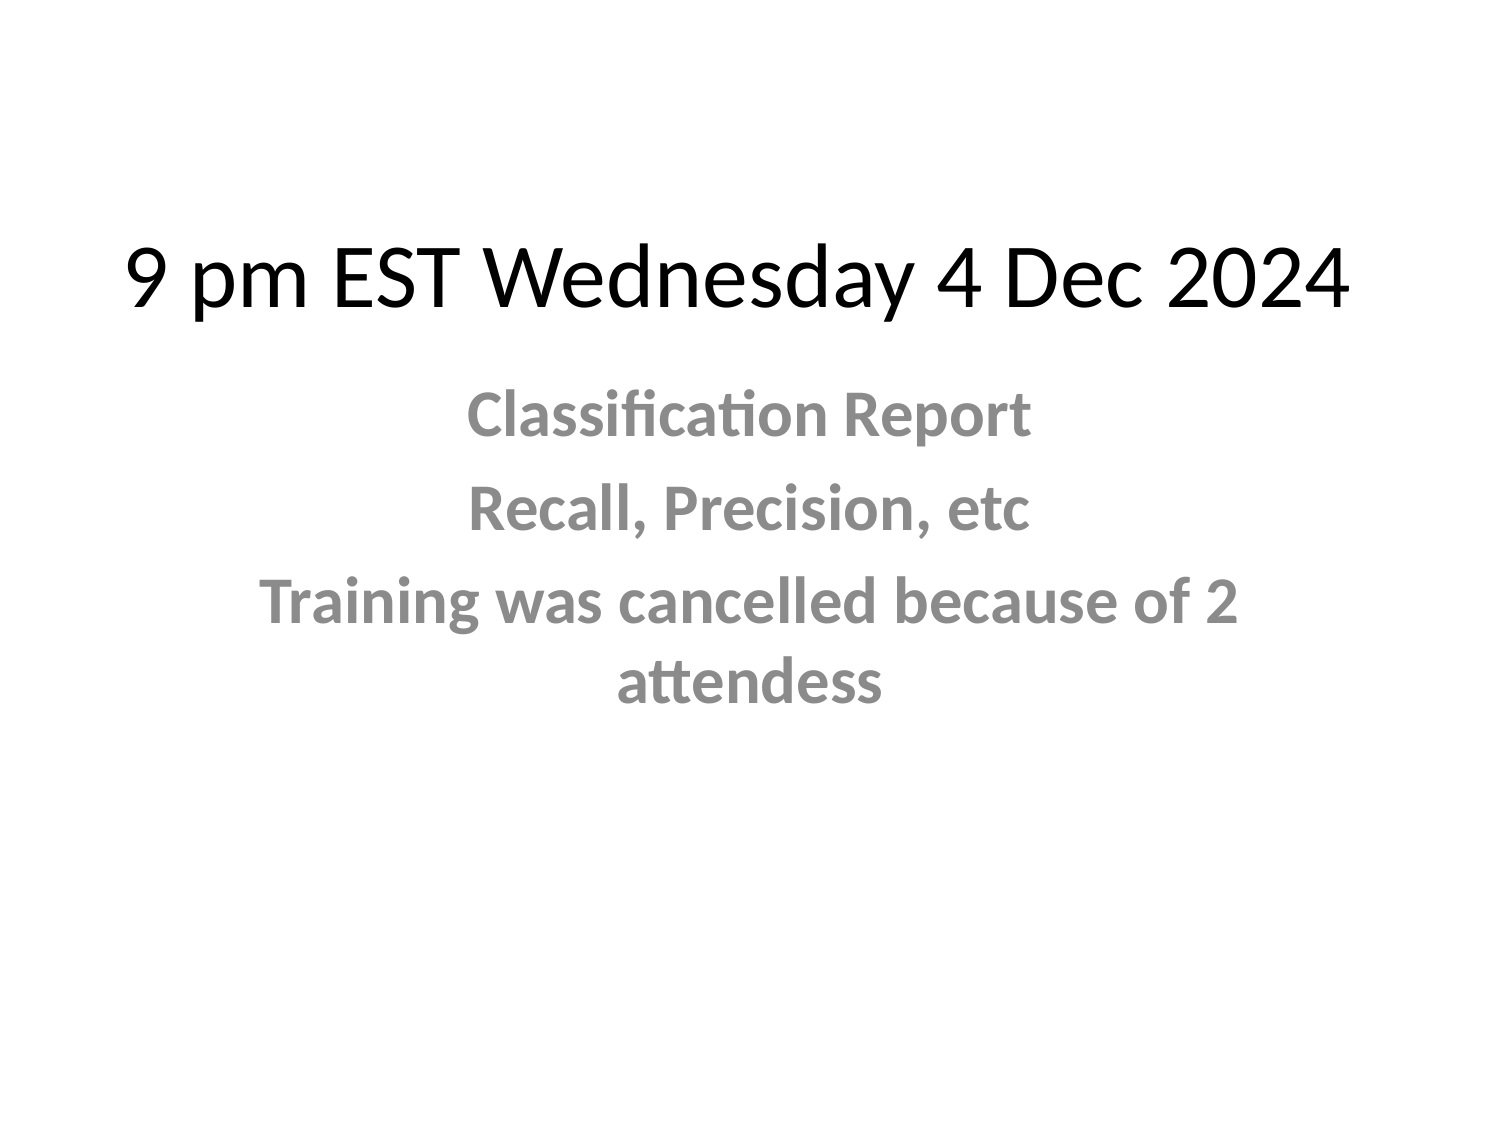

# 9 pm EST Wednesday 4 Dec 2024
Classification Report
Recall, Precision, etc
Training was cancelled because of 2 attendess